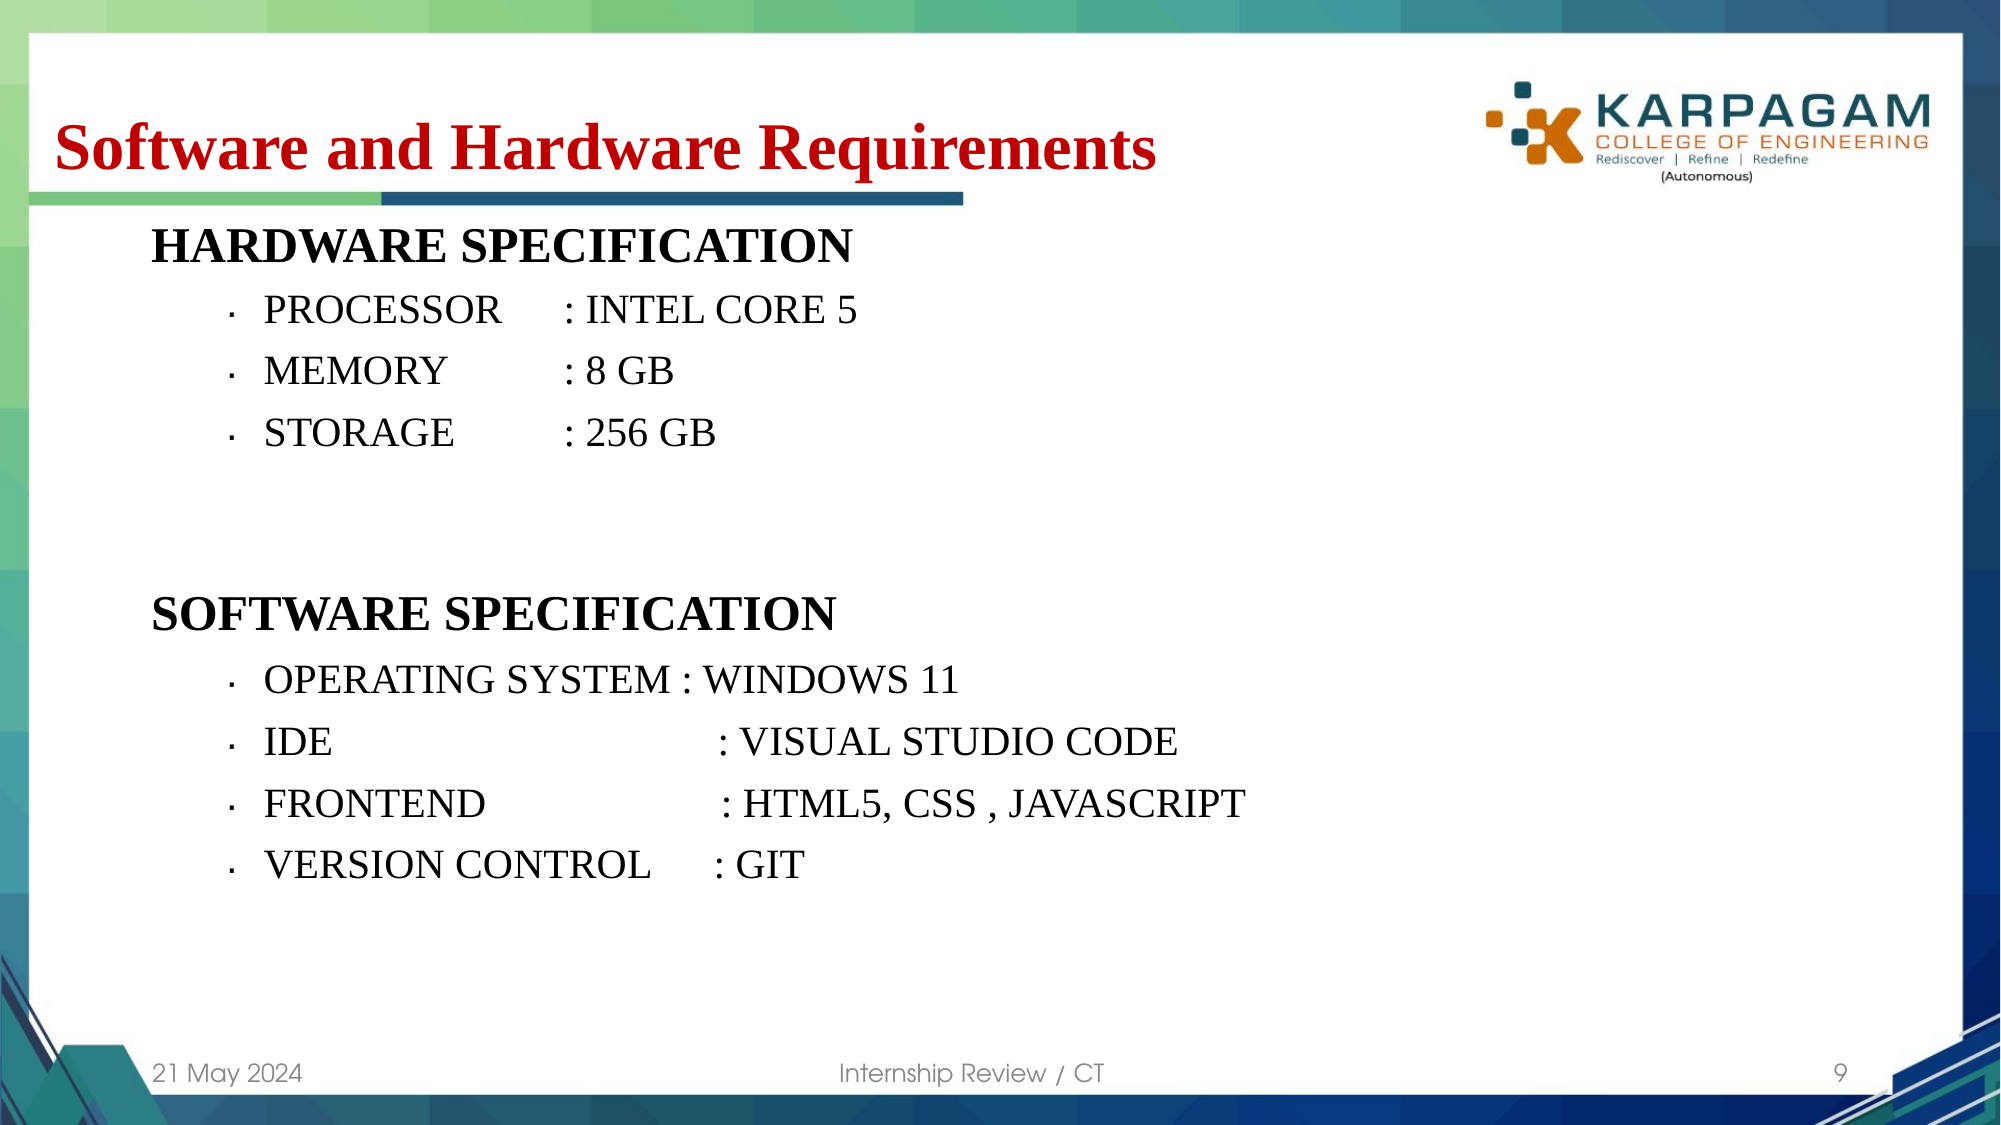

# Software and Hardware Requirements
HARDWARE SPECIFICATION
PROCESSOR	: INTEL CORE 5
MEMORY	: 8 GB
STORAGE	: 256 GB

SOFTWARE SPECIFICATION
OPERATING SYSTEM : WINDOWS 11
IDE	                             : VISUAL STUDIO CODE
FRONTEND	               : HTML5, CSS , JAVASCRIPT
VERSION CONTROL	: GIT

21 May 2024
Internship Review / CT
9